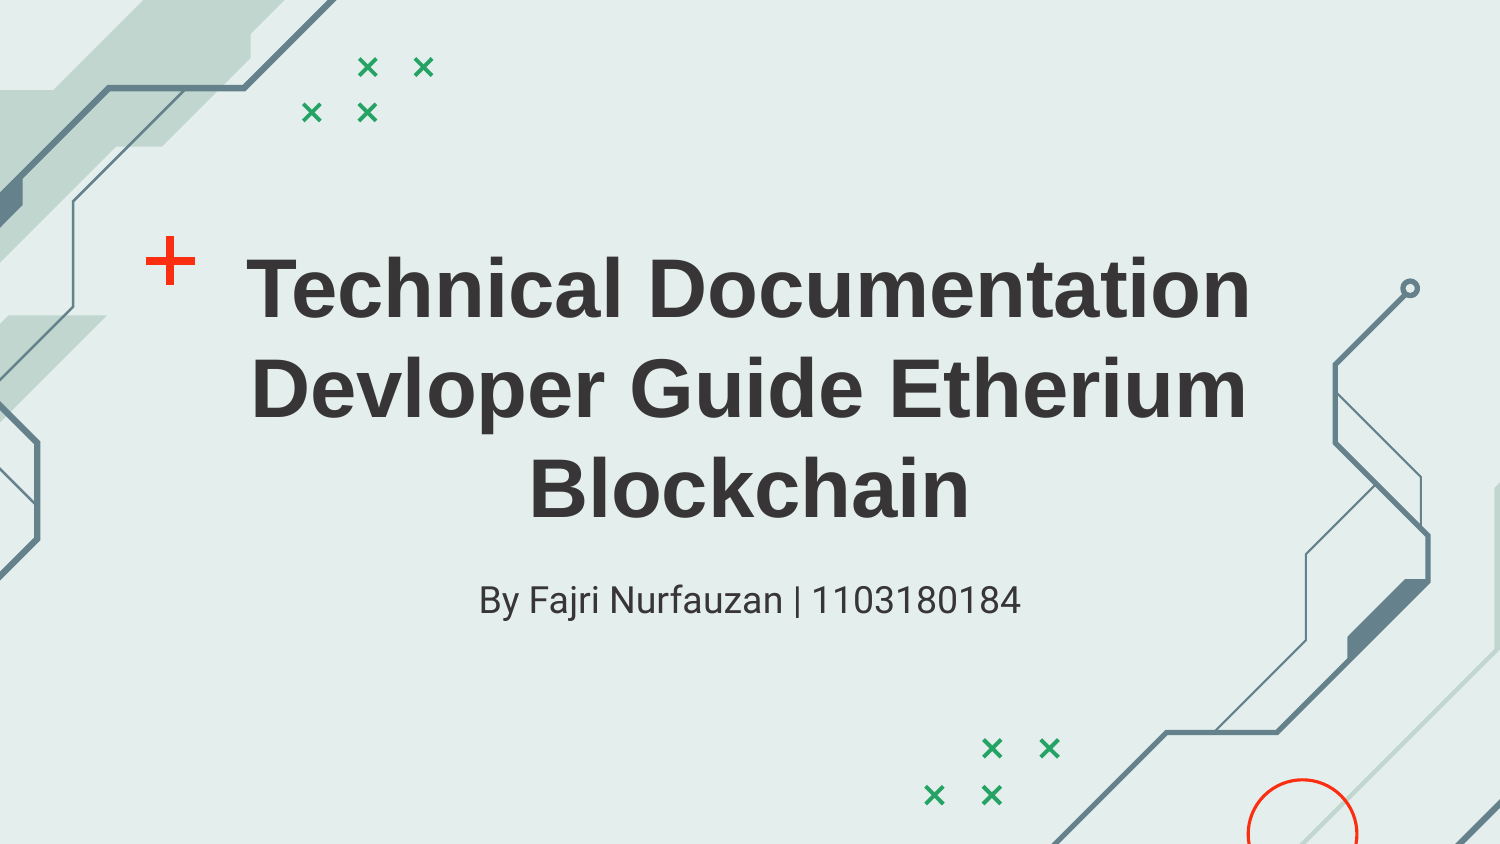

# Technical Documentation Devloper Guide Etherium Blockchain

By Fajri Nurfauzan | 1103180184